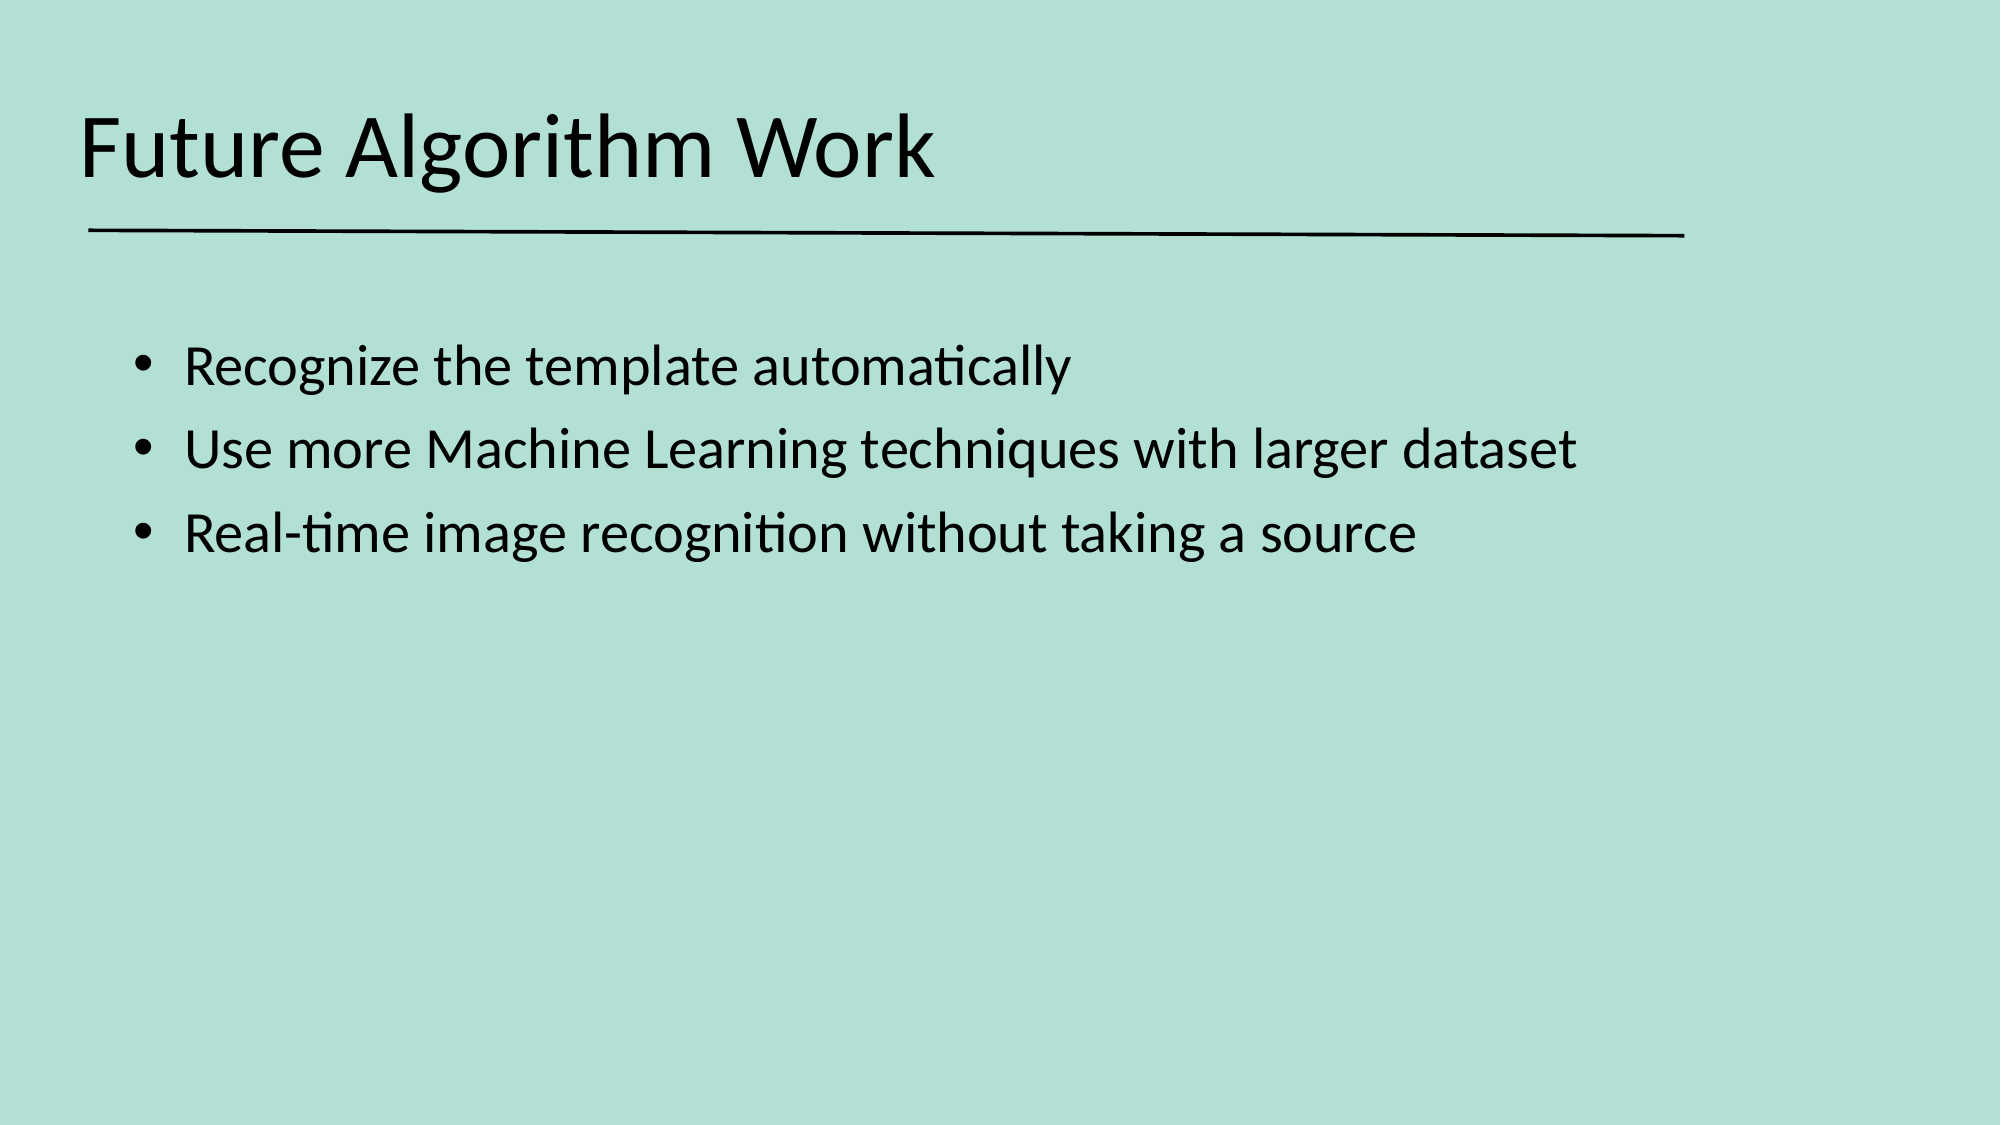

# Future Algorithm Work
 Recognize the template automatically
 Use more Machine Learning techniques with larger dataset
 Real-time image recognition without taking a source